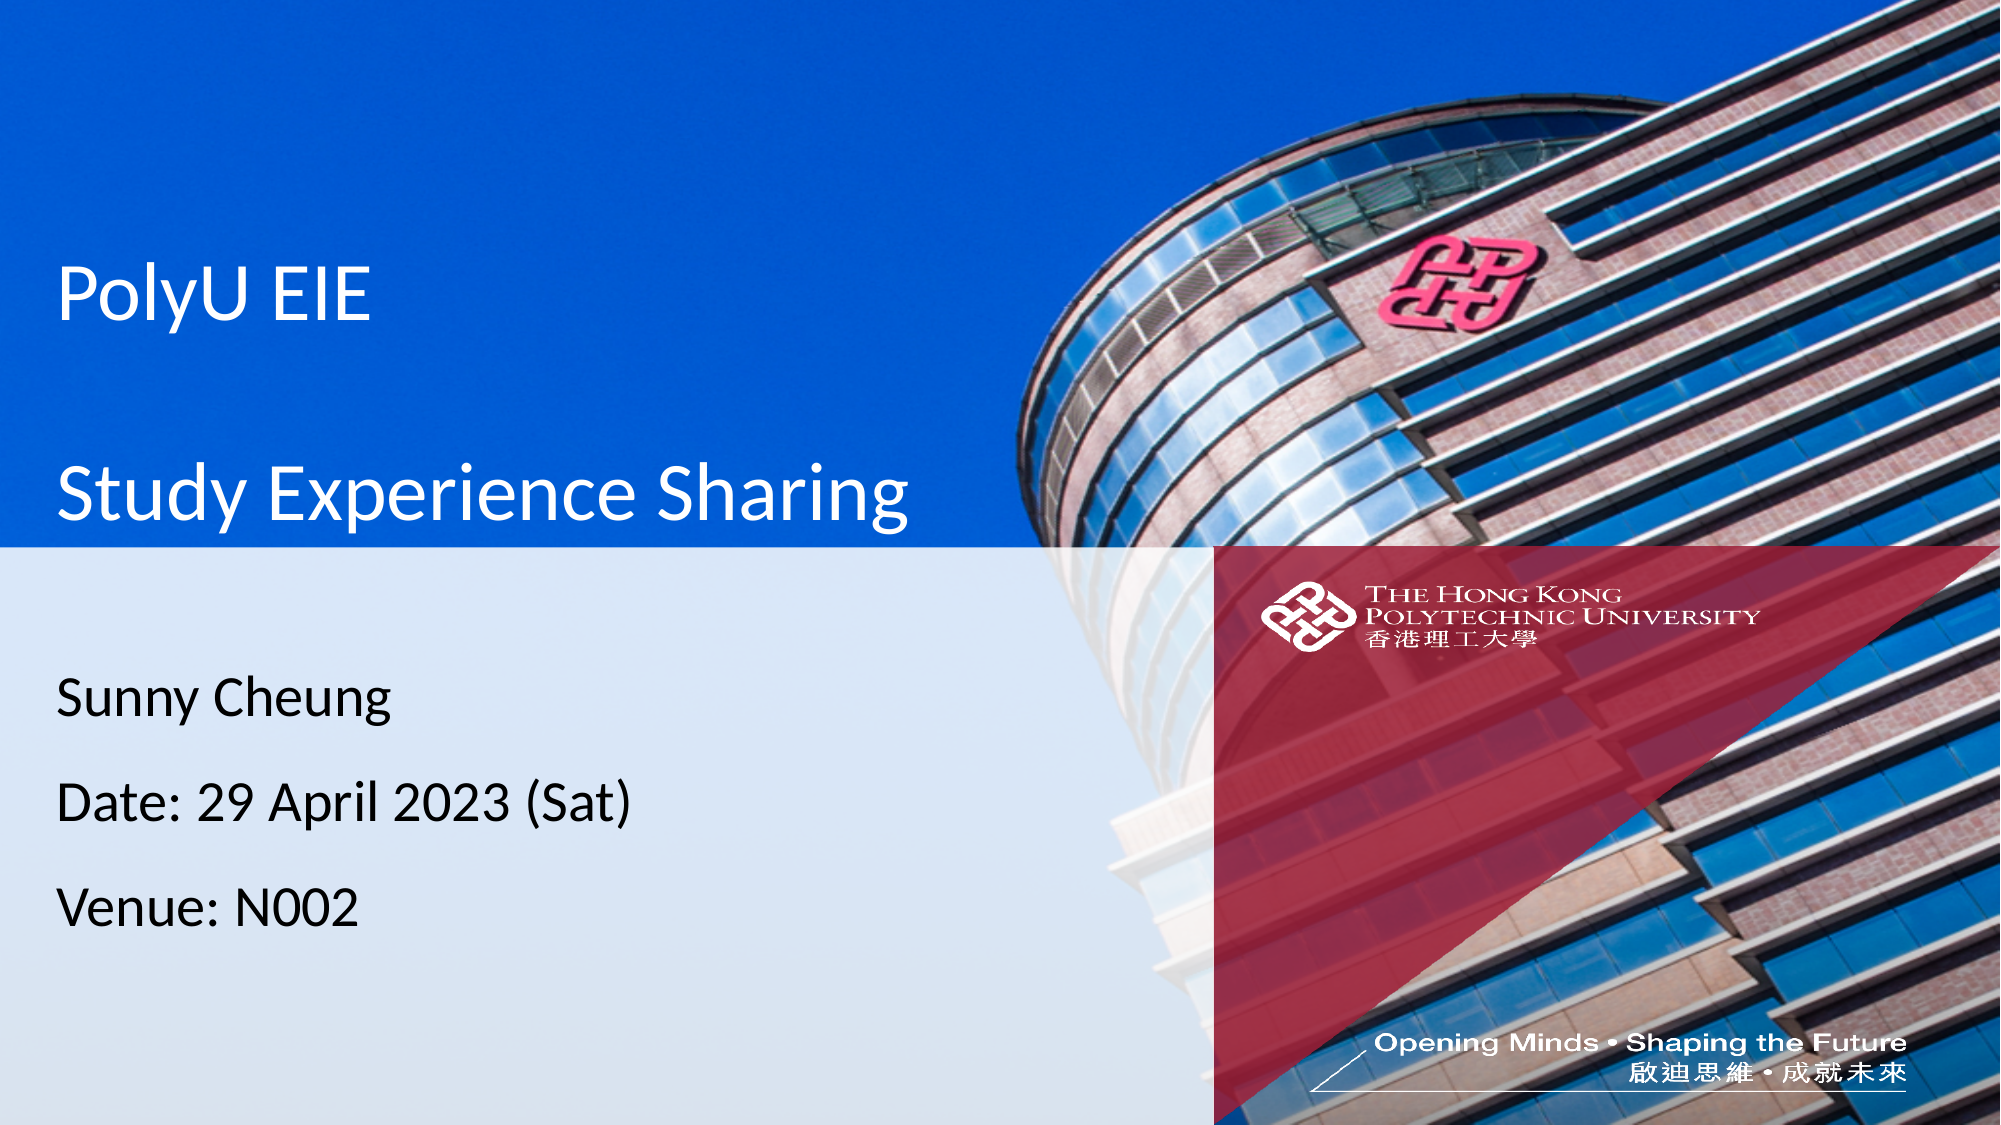

PolyU EIE
Study Experience Sharing
# Sunny Cheung Date: 29 April 2023 (Sat) Venue: N002